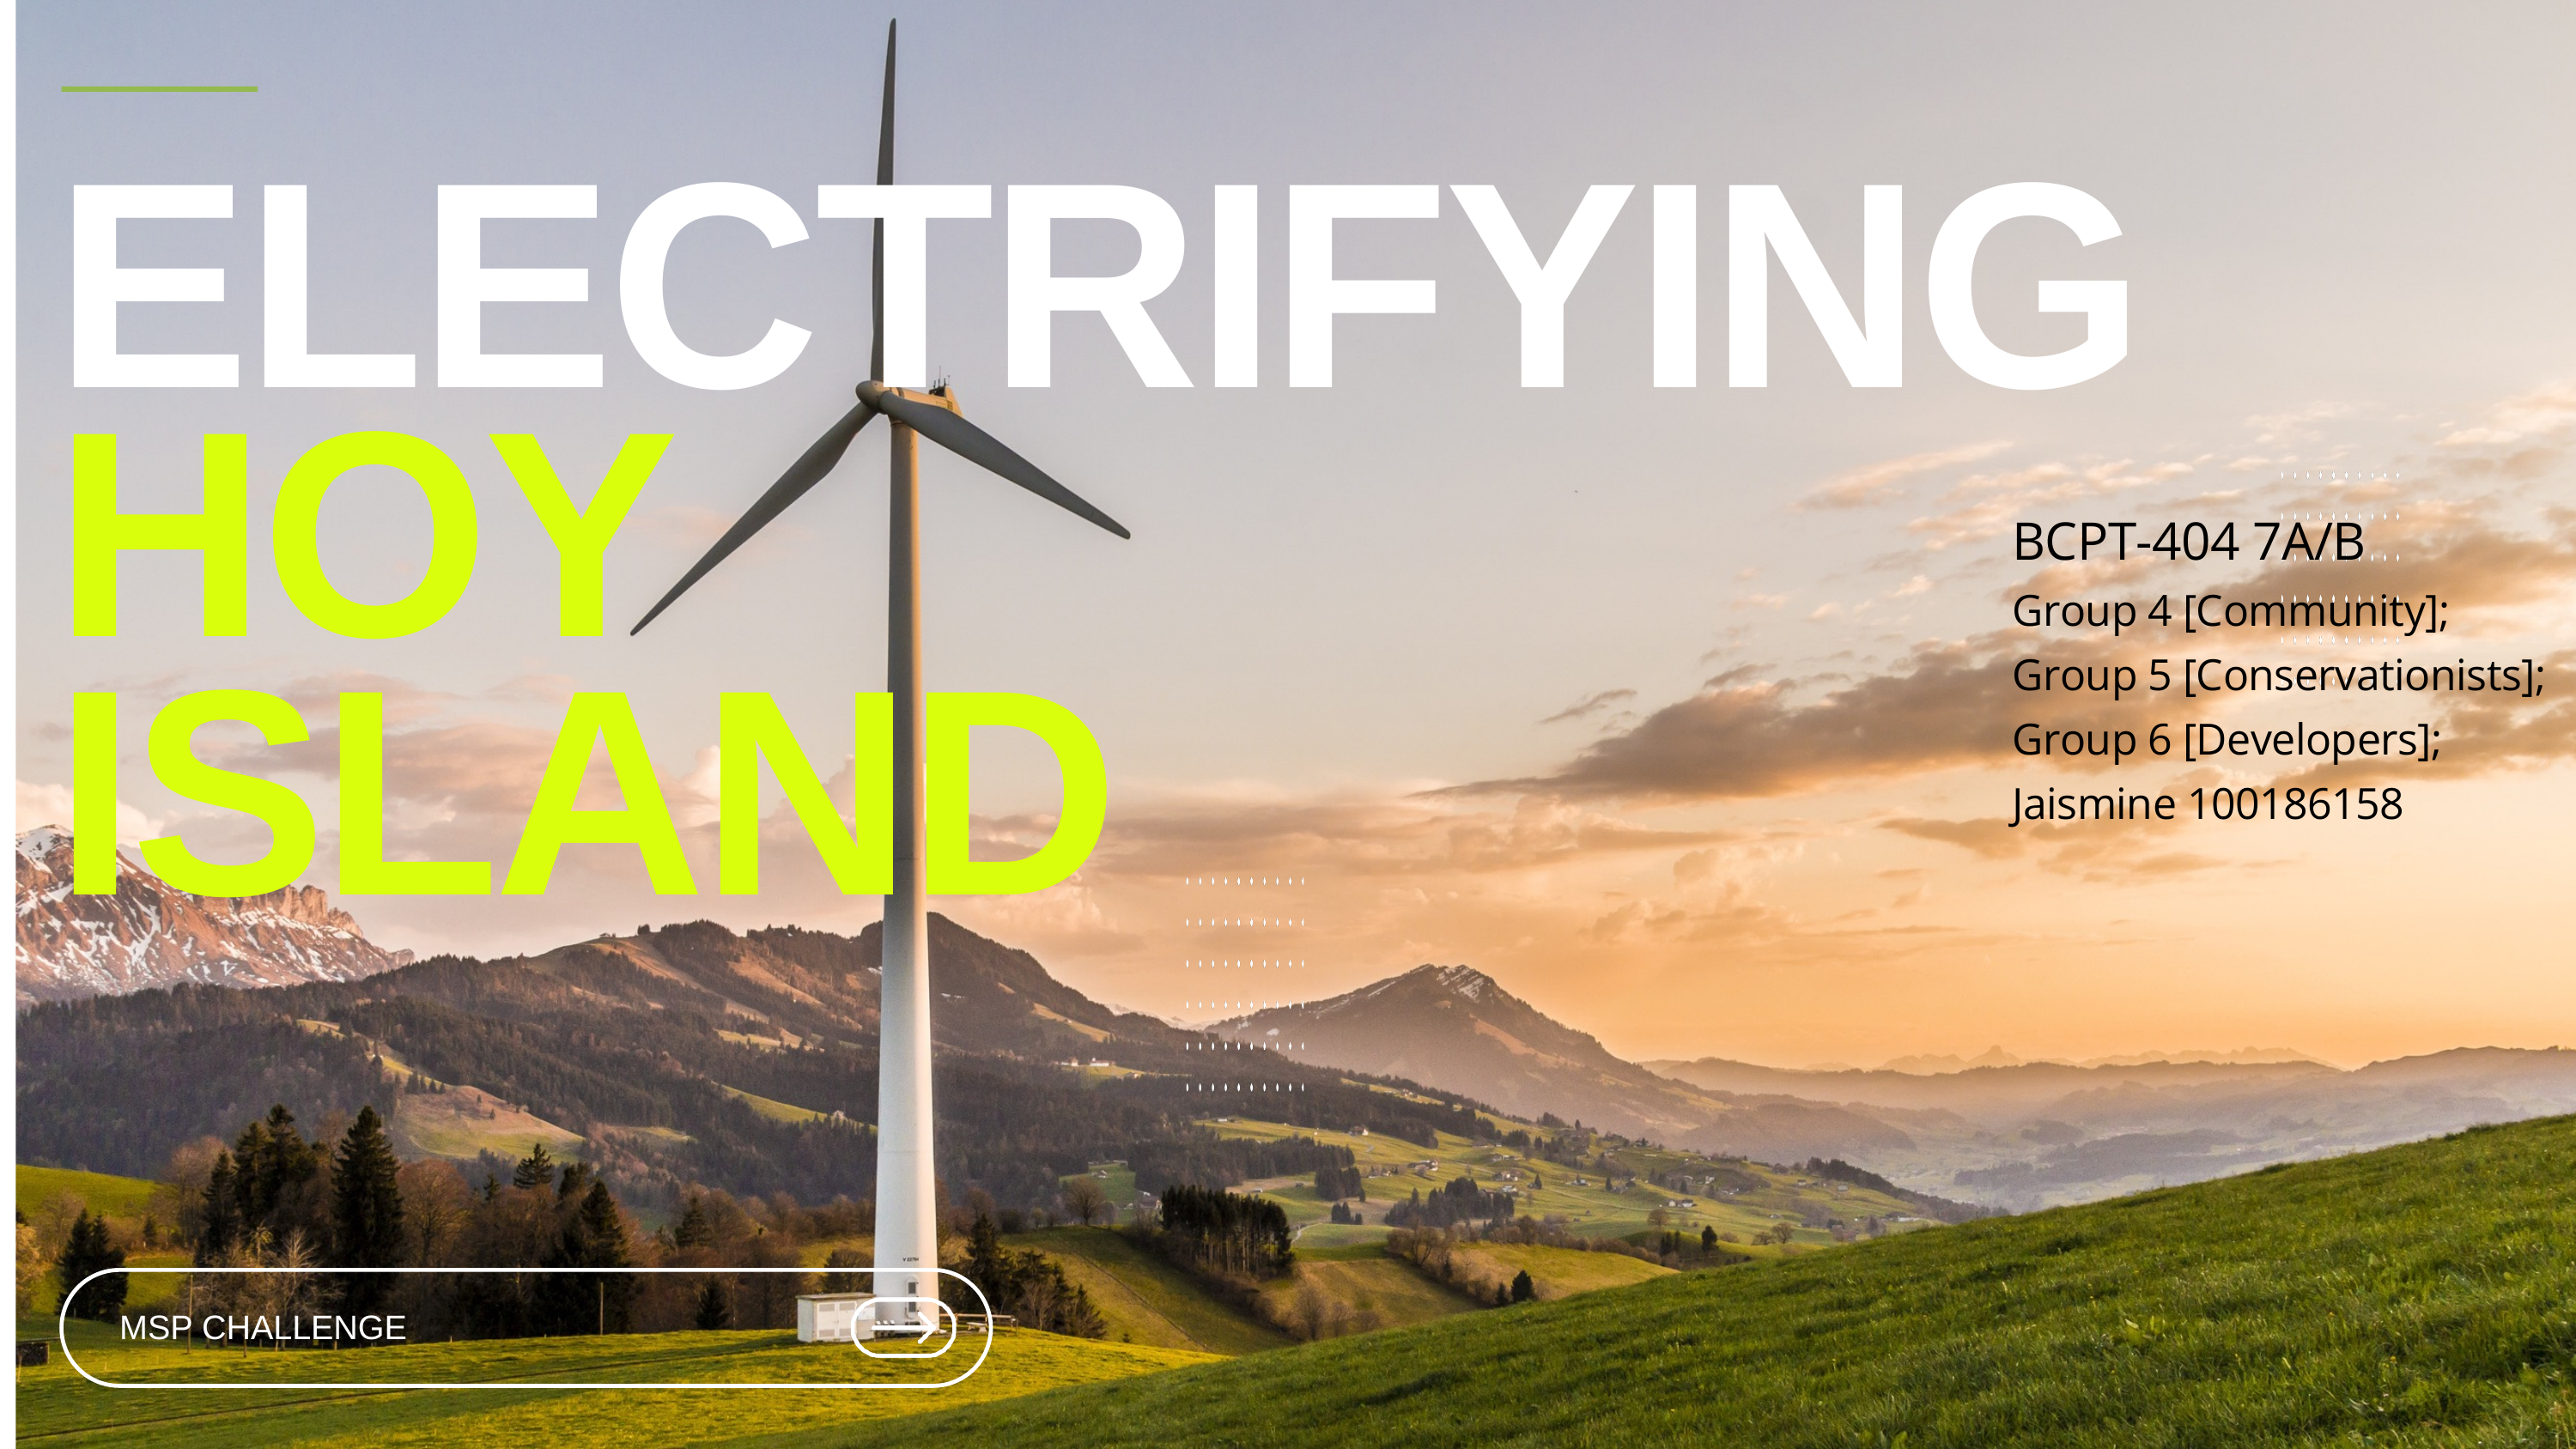

ELECTRIFYING
HOY ISLAND
BCPT-404 7A/B
Group 4 [Community];
Group 5 [Conservationists];
Group 6 [Developers];
Jaismine 100186158

MSP CHALLENGE